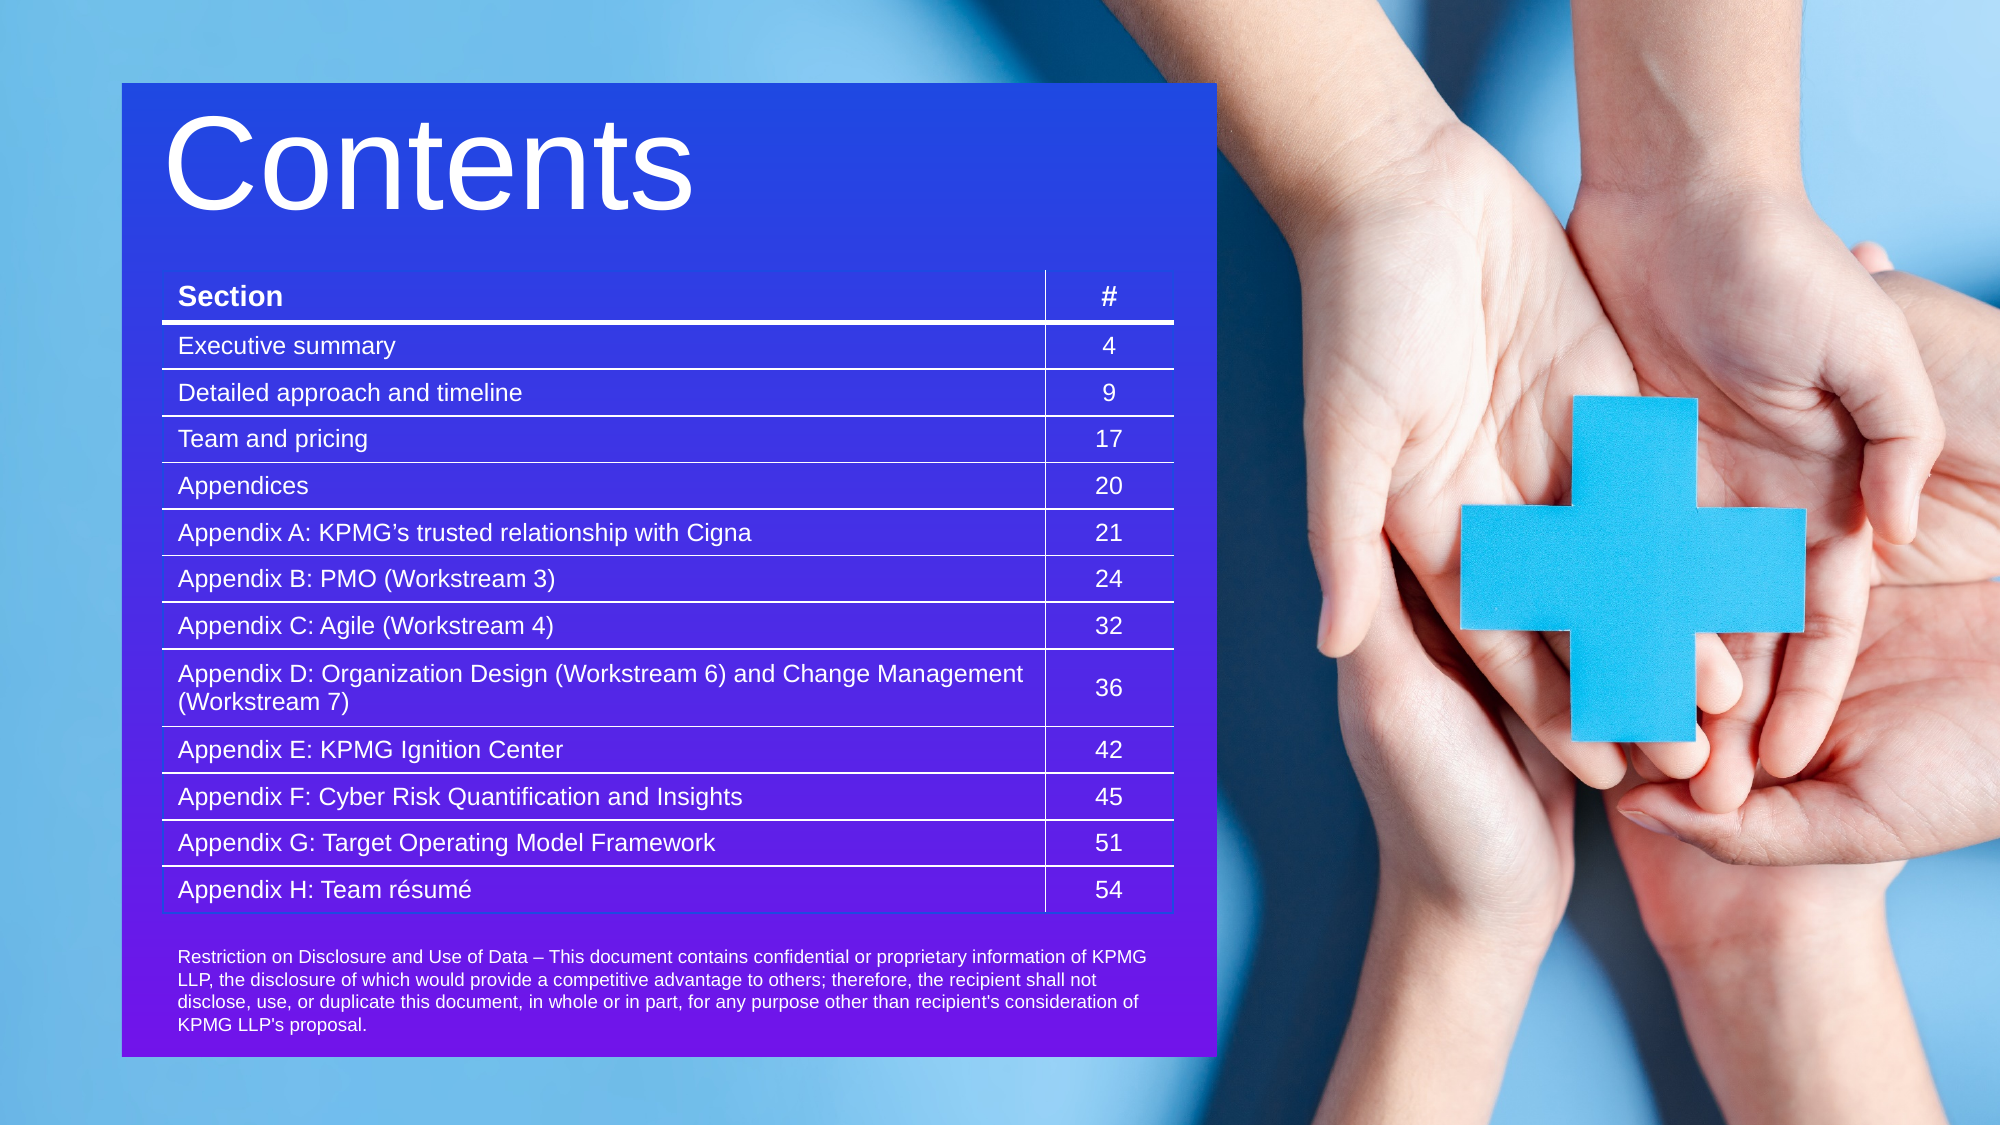

# Contents
| Section | # |
| --- | --- |
| Executive summary | 4 |
| Detailed approach and timeline | 9 |
| Team and pricing | 17 |
| Appendices | 20 |
| Appendix A: KPMG’s trusted relationship with Cigna | 21 |
| Appendix B: PMO (Workstream 3) | 24 |
| Appendix C: Agile (Workstream 4) | 32 |
| Appendix D: Organization Design (Workstream 6) and Change Management (Workstream 7) | 36 |
| Appendix E: KPMG Ignition Center | 42 |
| Appendix F: Cyber Risk Quantification and Insights | 45 |
| Appendix G: Target Operating Model Framework | 51 |
| Appendix H: Team résumé | 54 |
Restriction on Disclosure and Use of Data – This document contains confidential or proprietary information of KPMG LLP, the disclosure of which would provide a competitive advantage to others; therefore, the recipient shall not disclose, use, or duplicate this document, in whole or in part, for any purpose other than recipient's consideration of KPMG LLP's proposal.